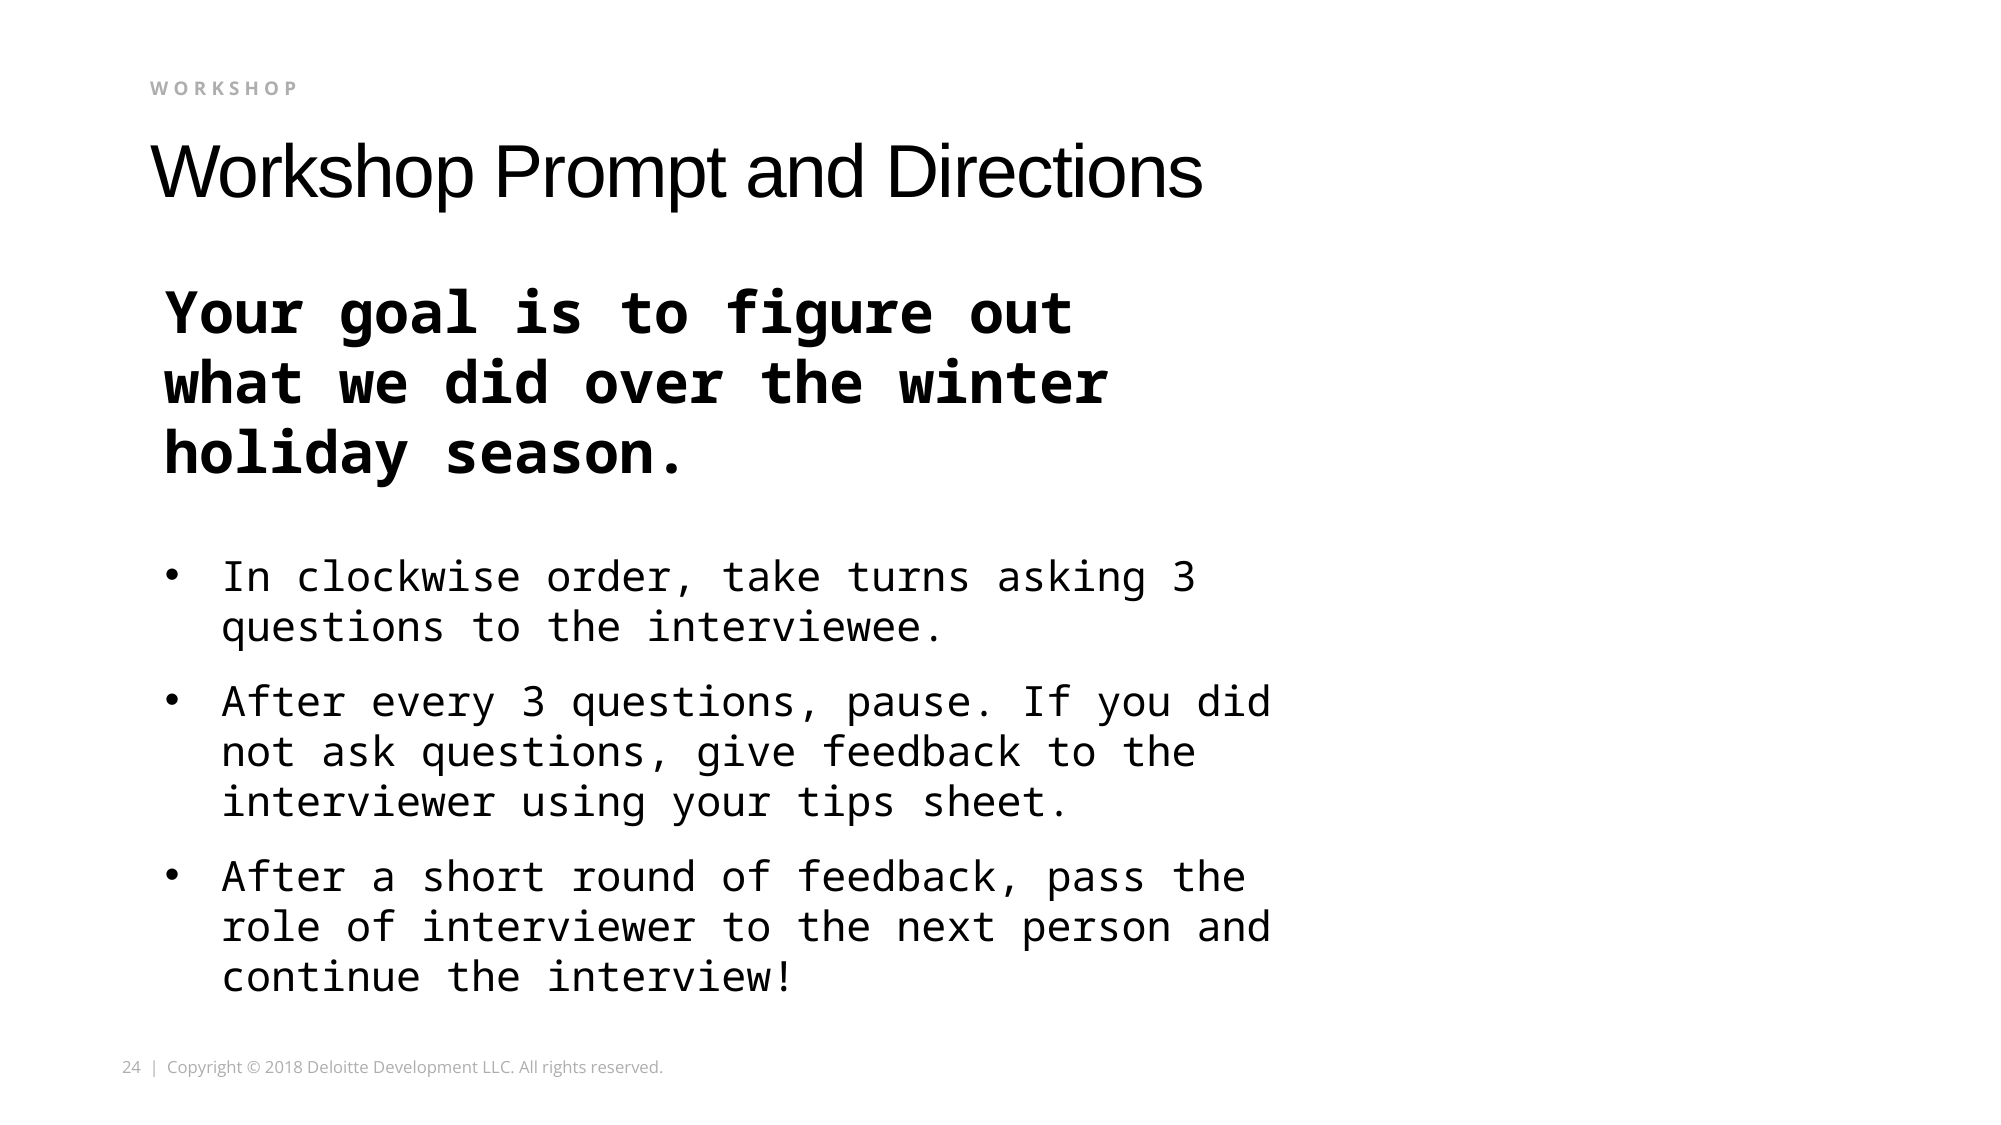

workshop
# Workshop Prompt and Directions
Your goal is to figure out what we did over the winter holiday season.
In clockwise order, take turns asking 3 questions to the interviewee.
After every 3 questions, pause. If you did not ask questions, give feedback to the interviewer using your tips sheet.
After a short round of feedback, pass the role of interviewer to the next person and continue the interview!